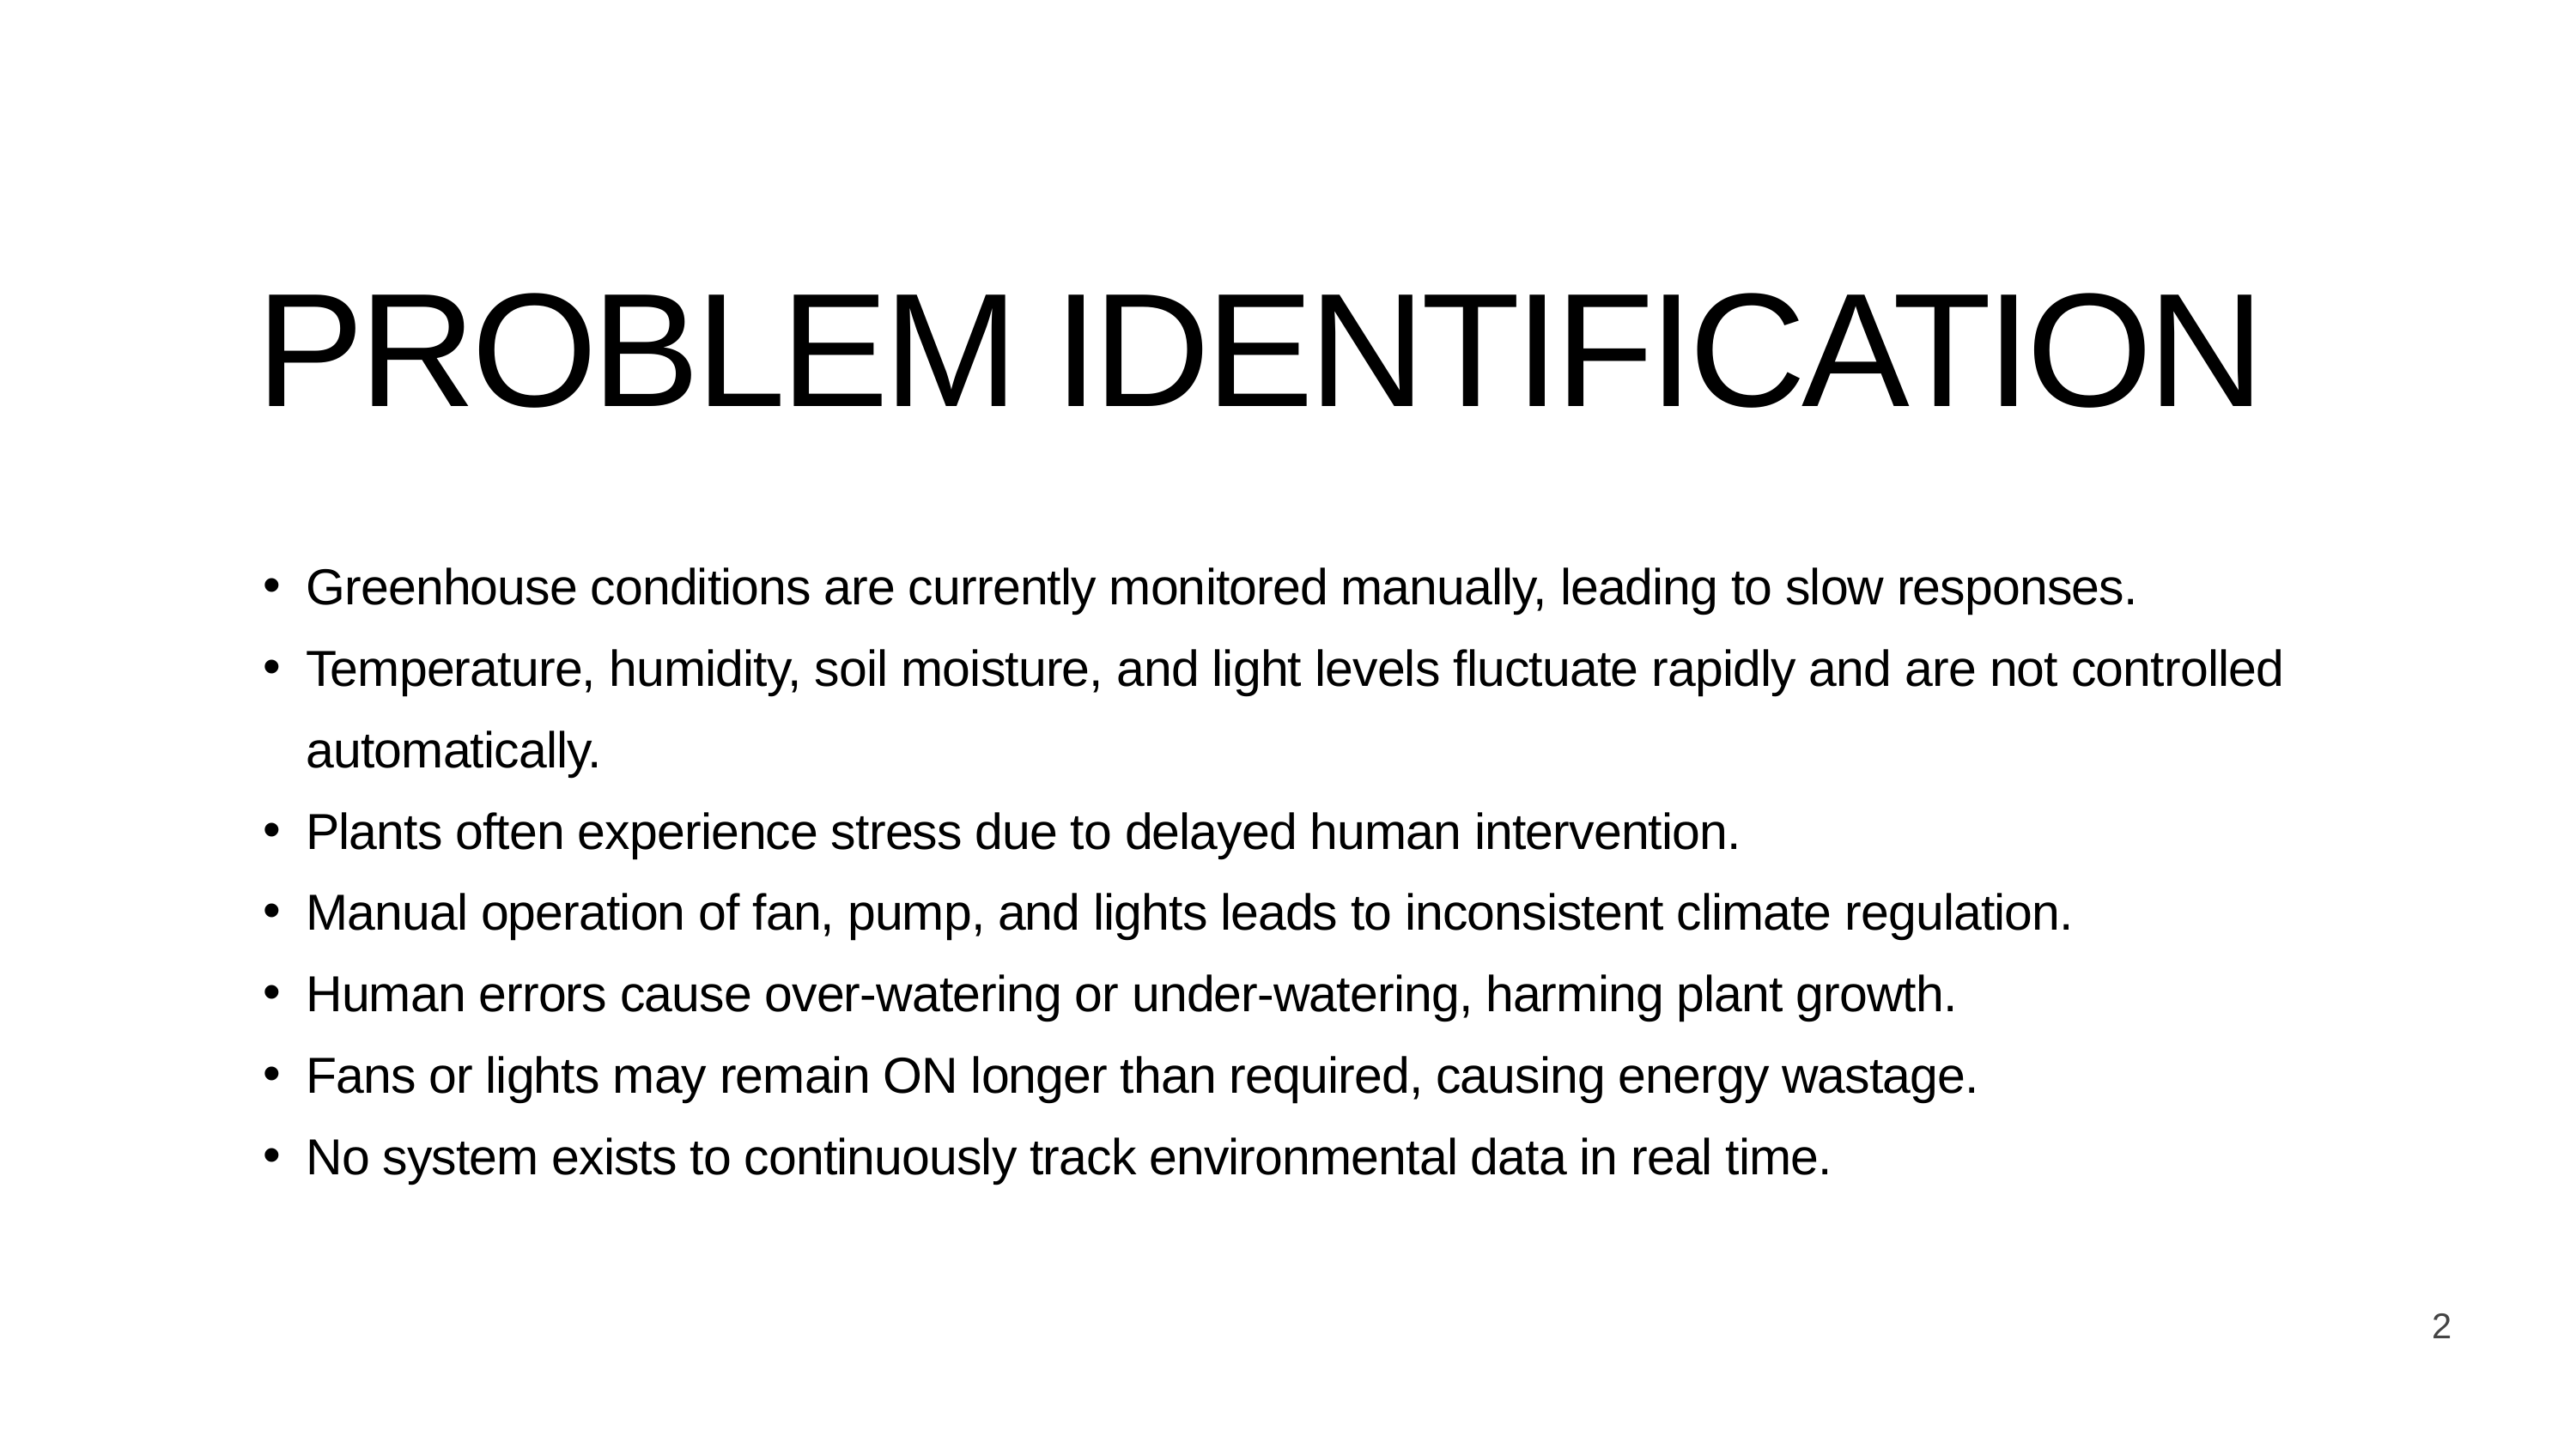

PROBLEM IDENTIFICATION
Greenhouse conditions are currently monitored manually, leading to slow responses.
Temperature, humidity, soil moisture, and light levels fluctuate rapidly and are not controlled automatically.
Plants often experience stress due to delayed human intervention.
Manual operation of fan, pump, and lights leads to inconsistent climate regulation.
Human errors cause over‑watering or under‑watering, harming plant growth.
Fans or lights may remain ON longer than required, causing energy wastage.
No system exists to continuously track environmental data in real time.

2